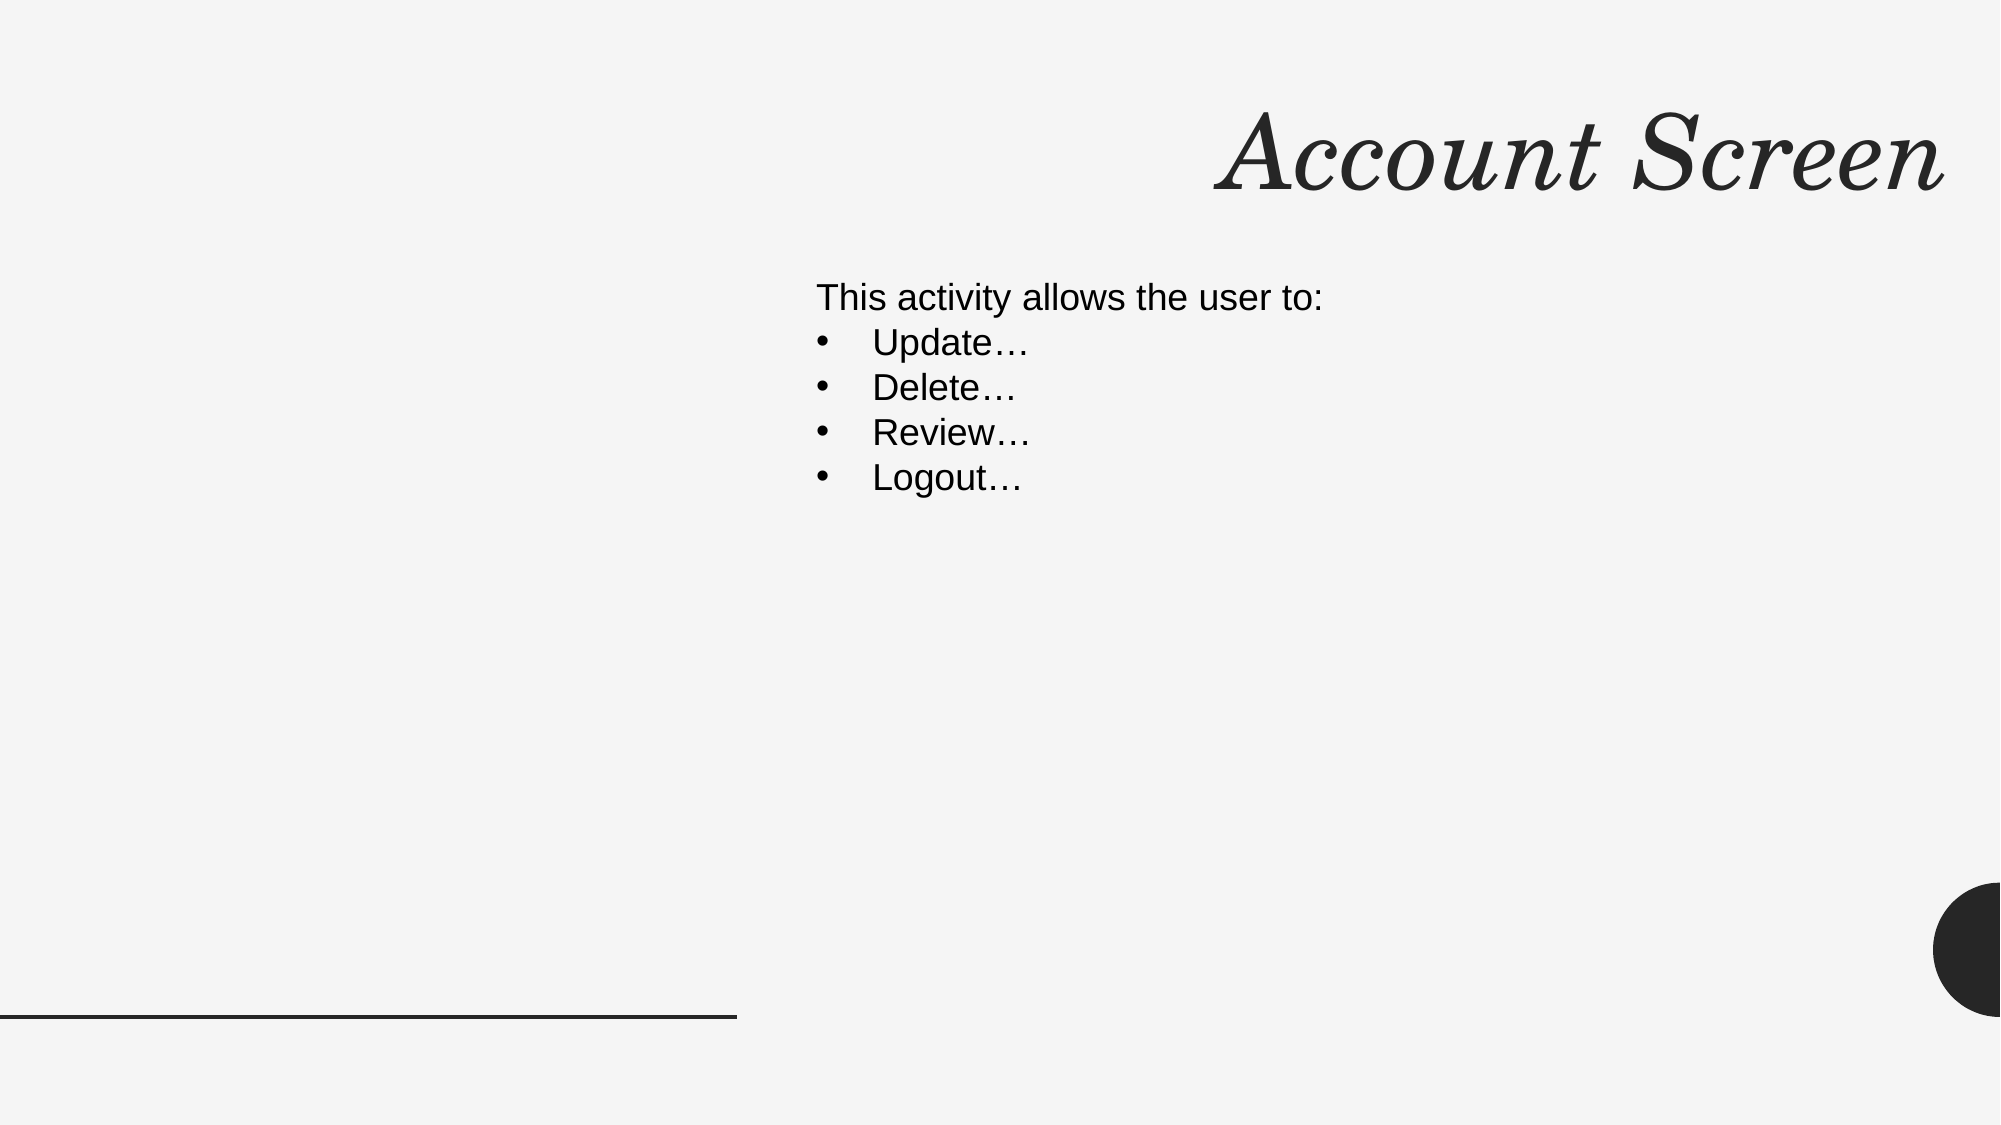

# Account Screen
This activity allows the user to:
Update…
Delete…
Review…
Logout…